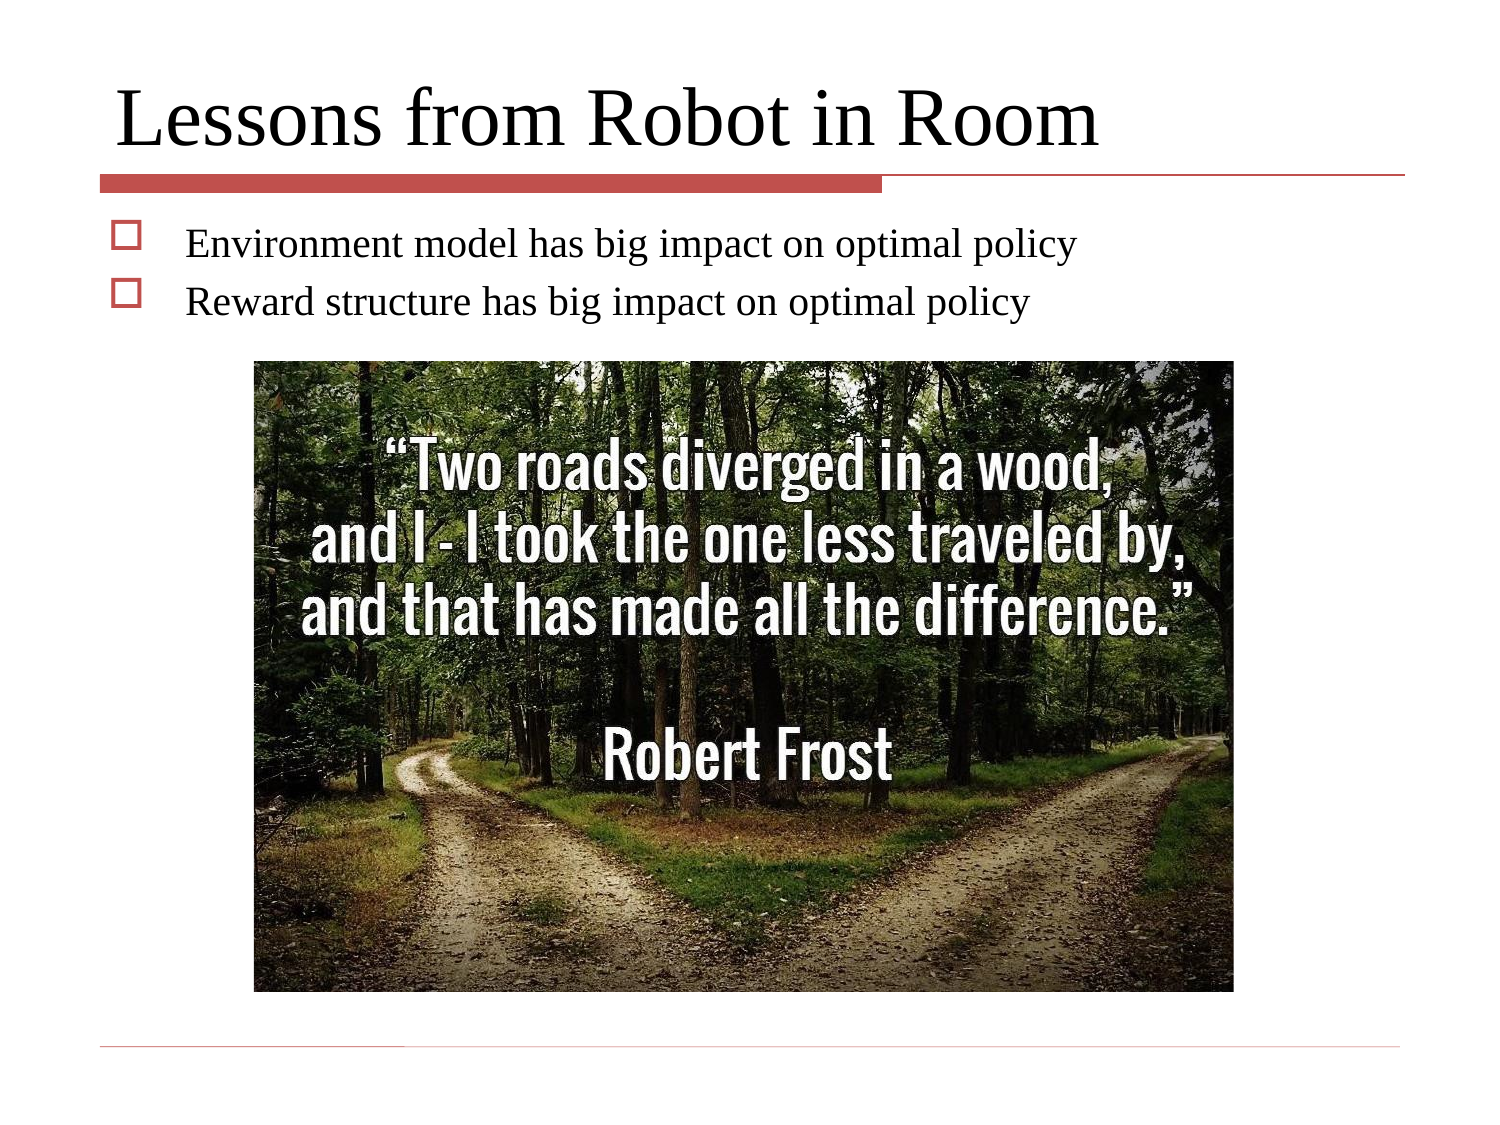

# Lessons from Robot in Room
Environment model has big impact on optimal policy
Reward structure has big impact on optimal policy